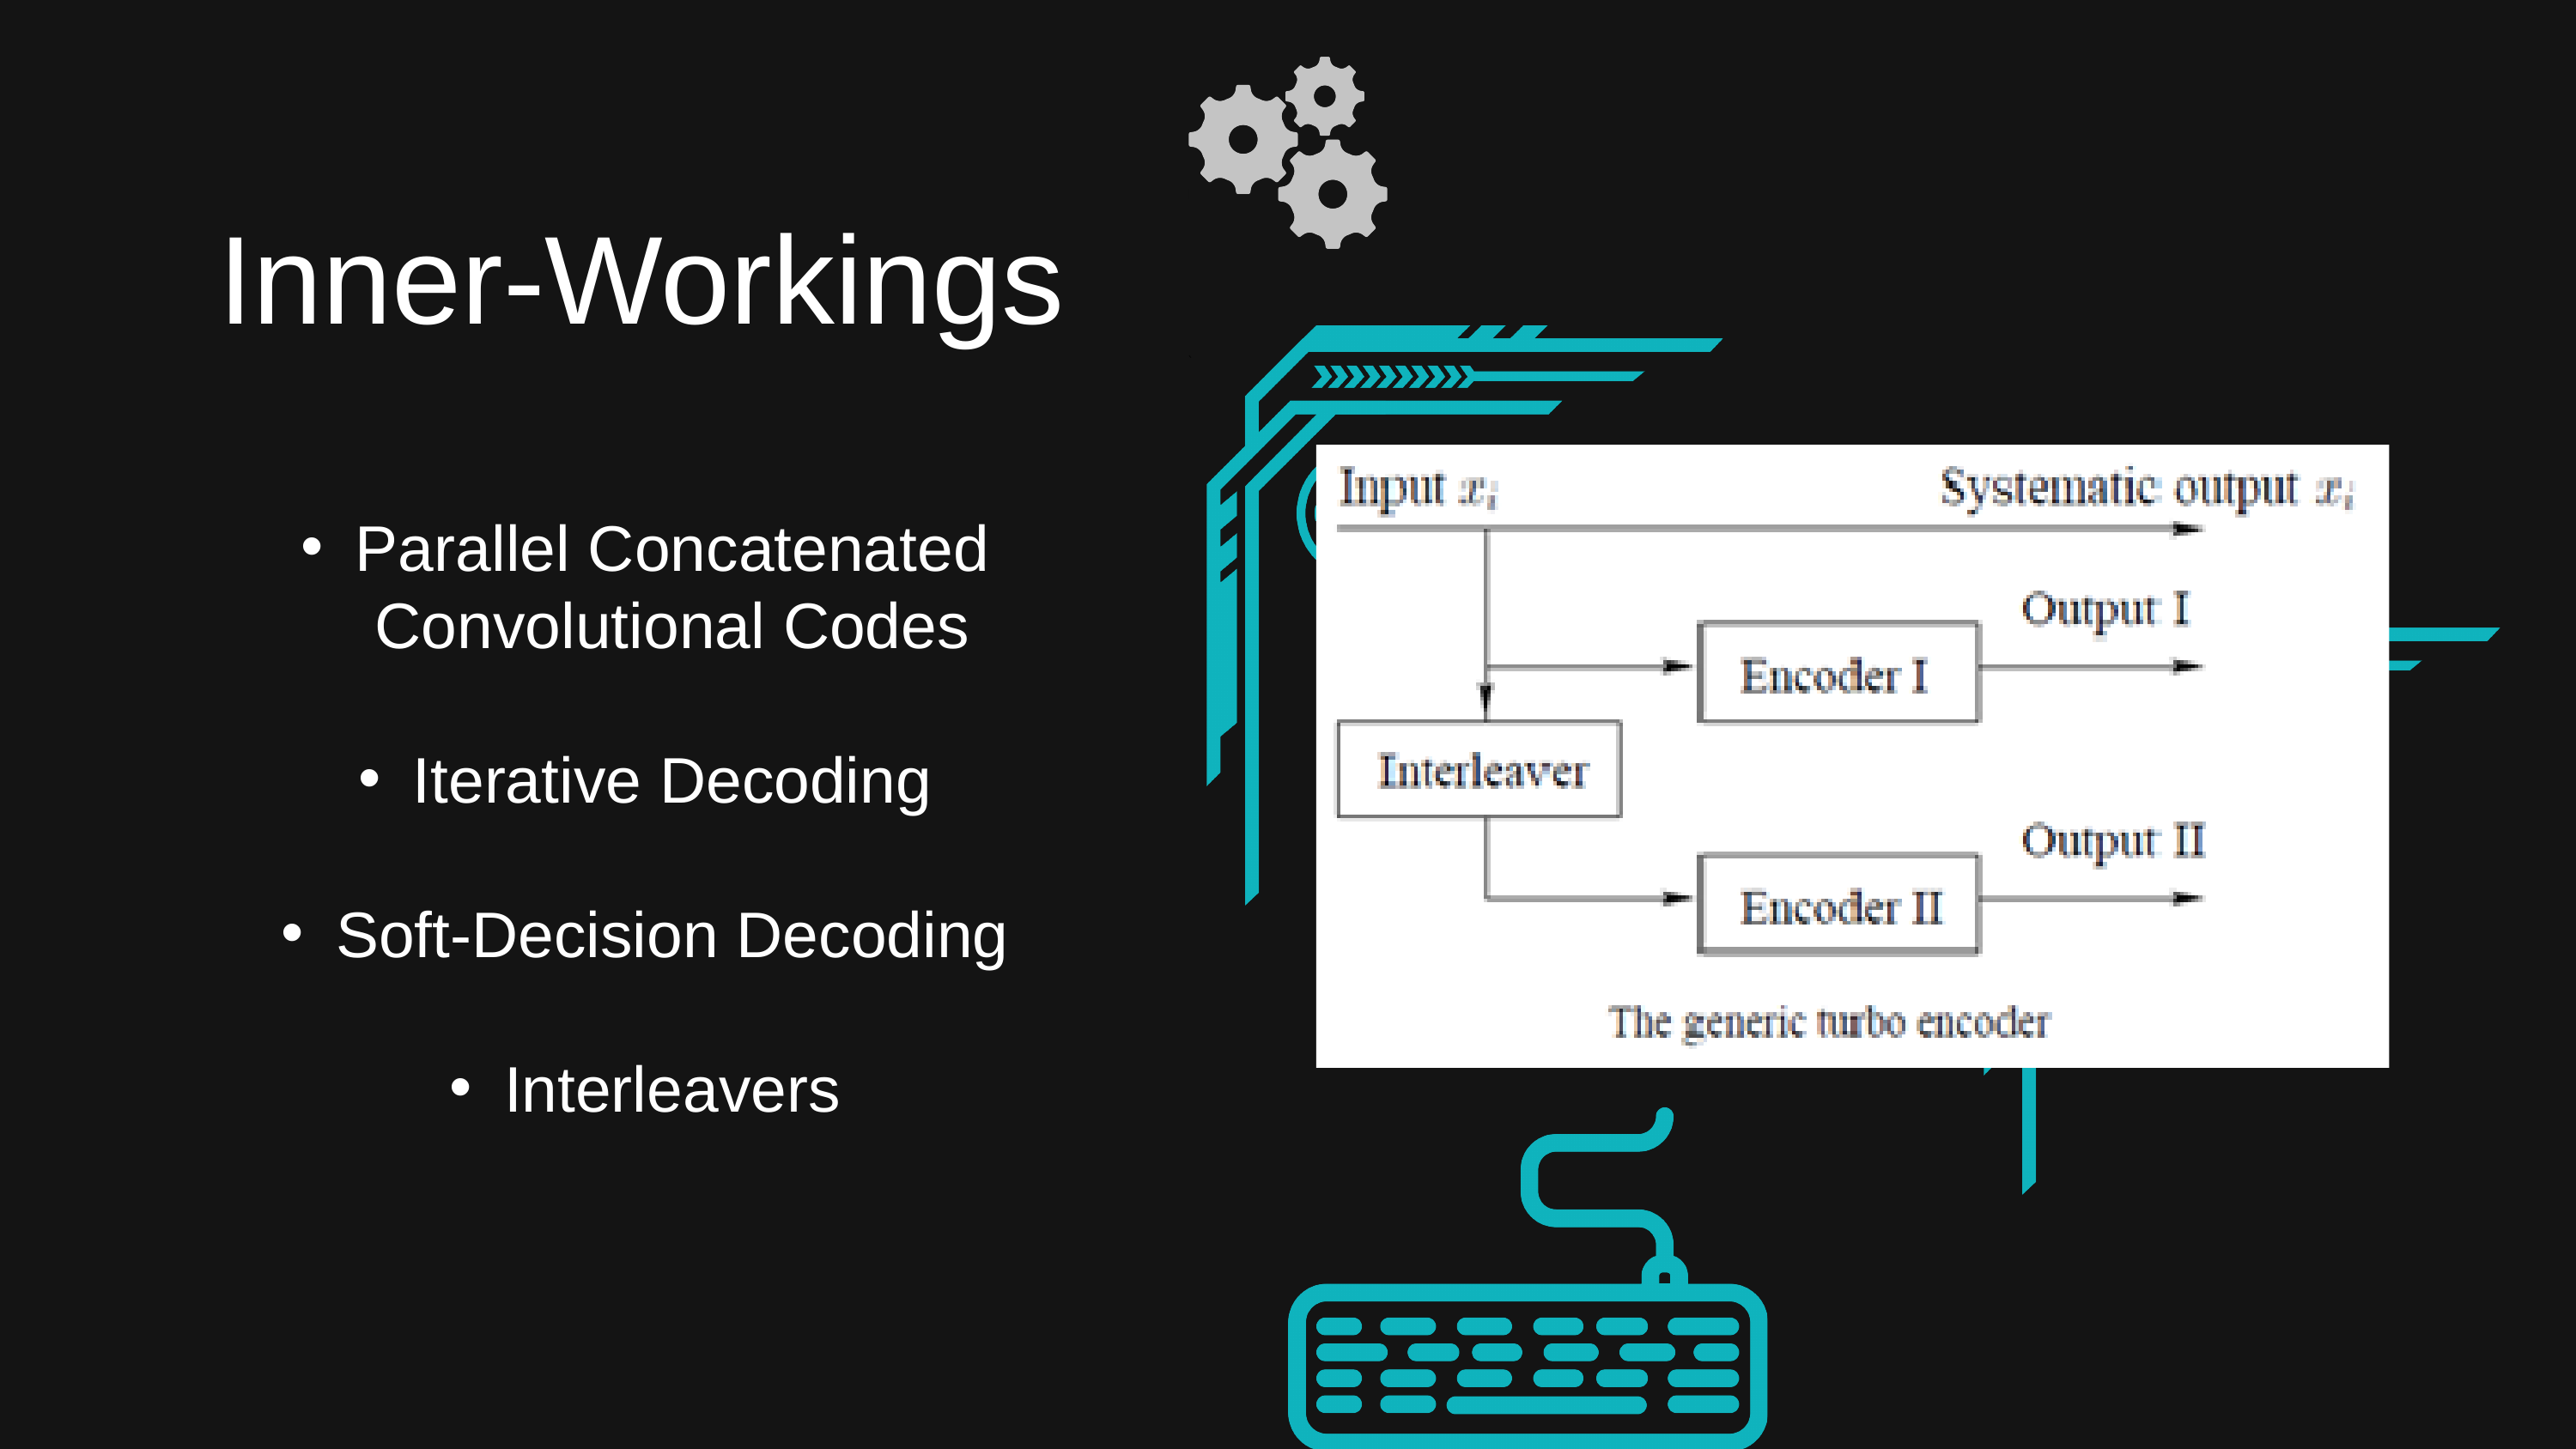

Inner-Workings

Parallel Concatenated Convolutional Codes

Iterative Decoding

Soft-Decision Decoding

Interleavers